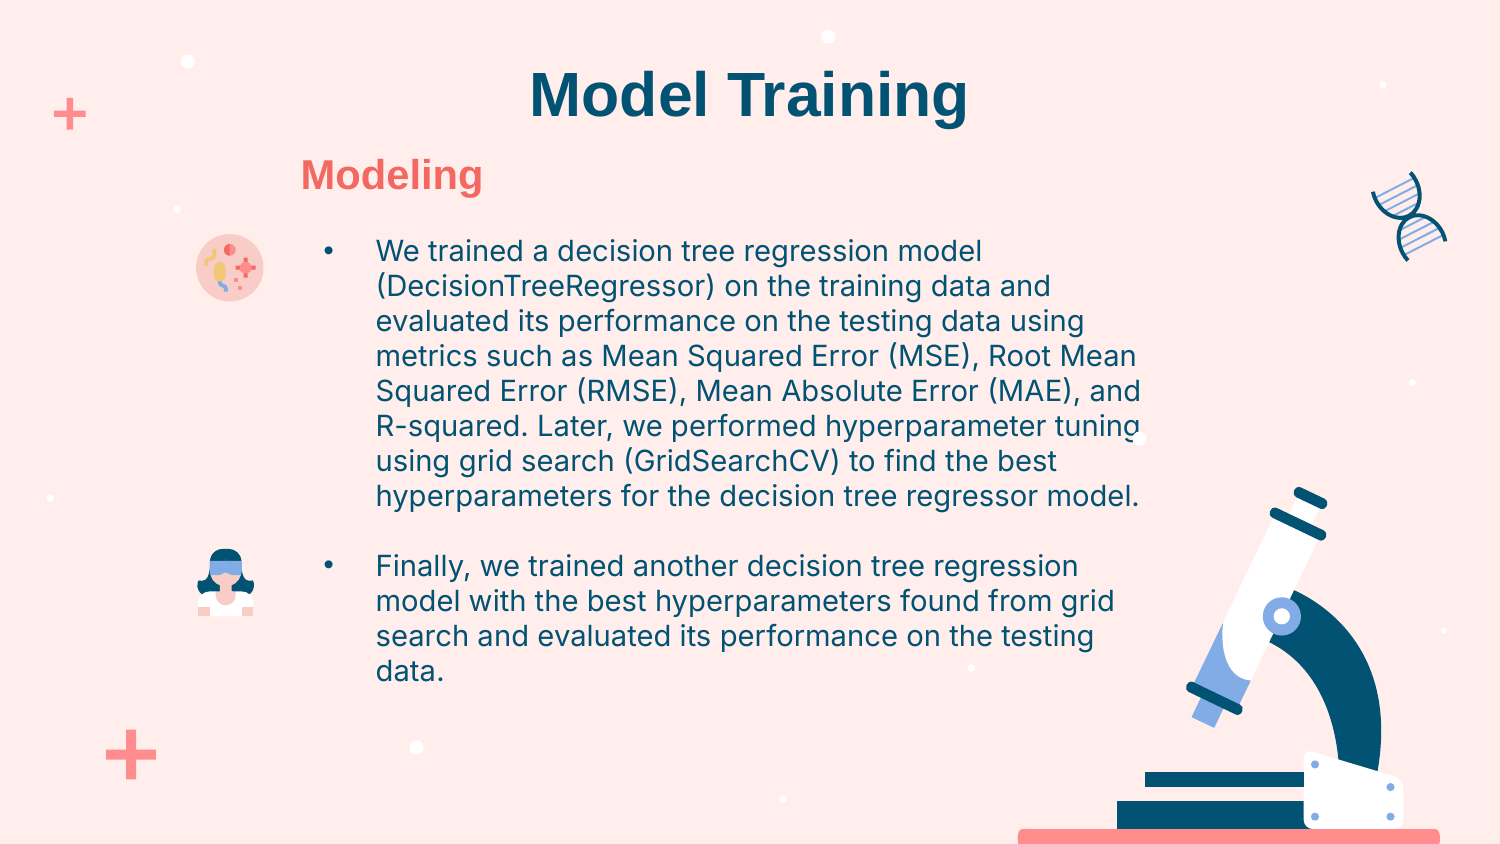

# Model Training
Modeling

We trained a decision tree regression model (DecisionTreeRegressor) on the training data and evaluated its performance on the testing data using metrics such as Mean Squared Error (MSE), Root Mean Squared Error (RMSE), Mean Absolute Error (MAE), and R-squared. Later, we performed hyperparameter tuning using grid search (GridSearchCV) to find the best hyperparameters for the decision tree regressor model.

Finally, we trained another decision tree regression model with the best hyperparameters found from grid search and evaluated its performance on the testing data.